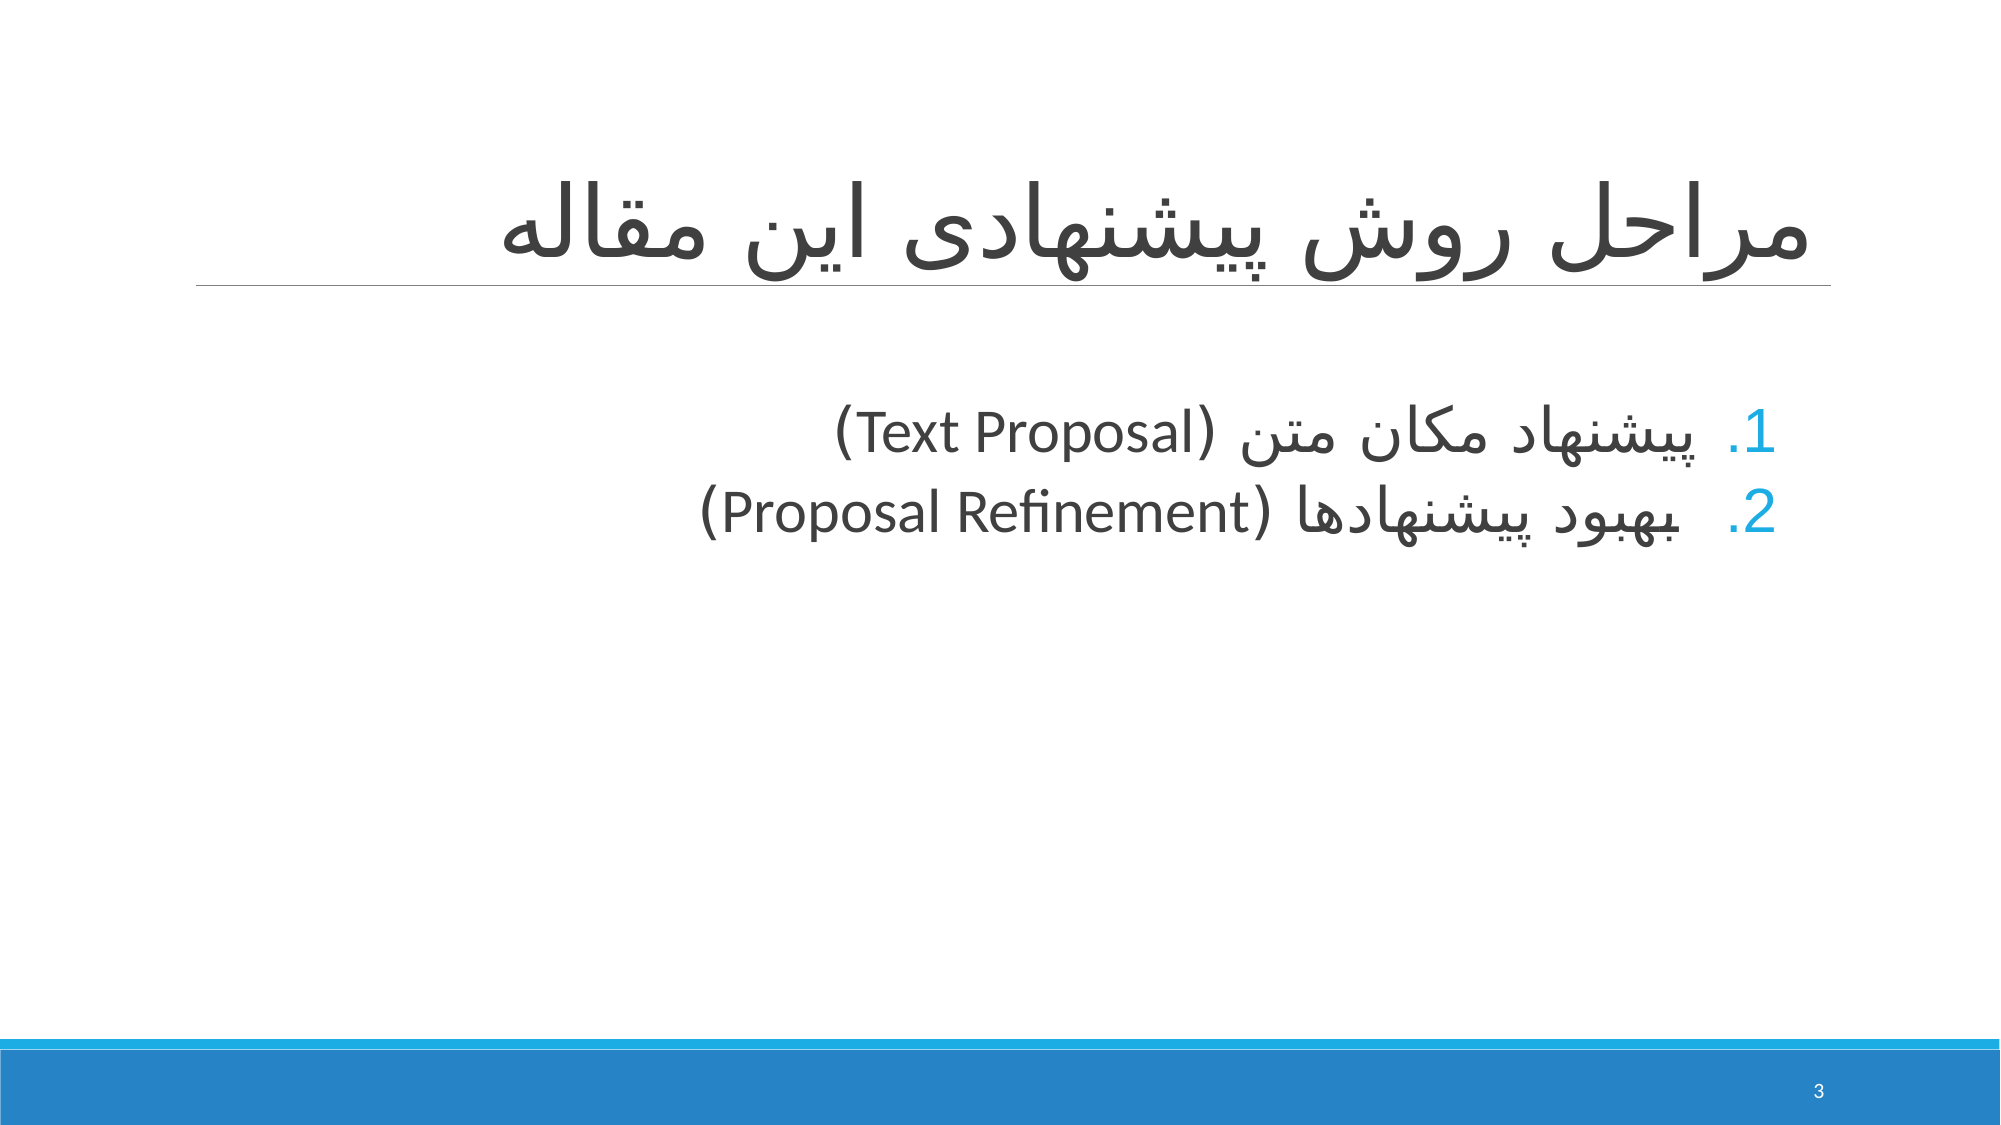

# مراحل روش پیشنهادی این مقاله

پیشنهاد مکان متن (Text Proposal)
 بهبود پیشنهادها (Proposal Refinement)

3